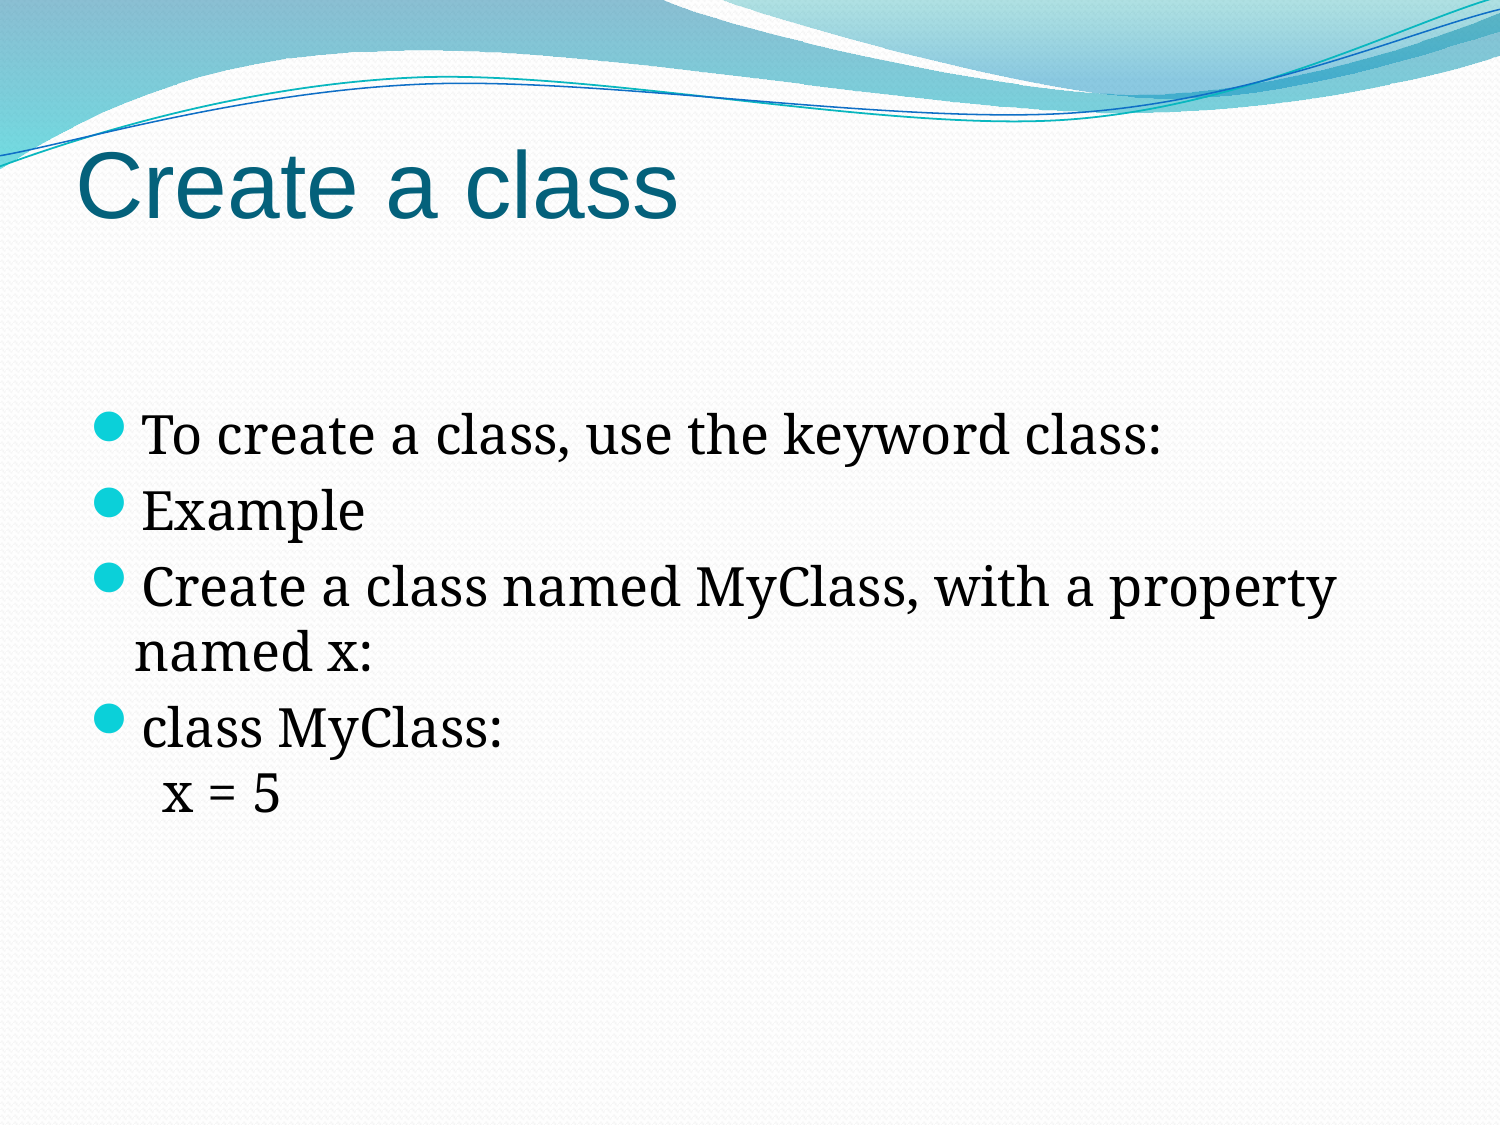

# Create a class

To create a class, use the keyword class:
Example
Create a class named MyClass, with a property named x:
class MyClass:
  x = 5